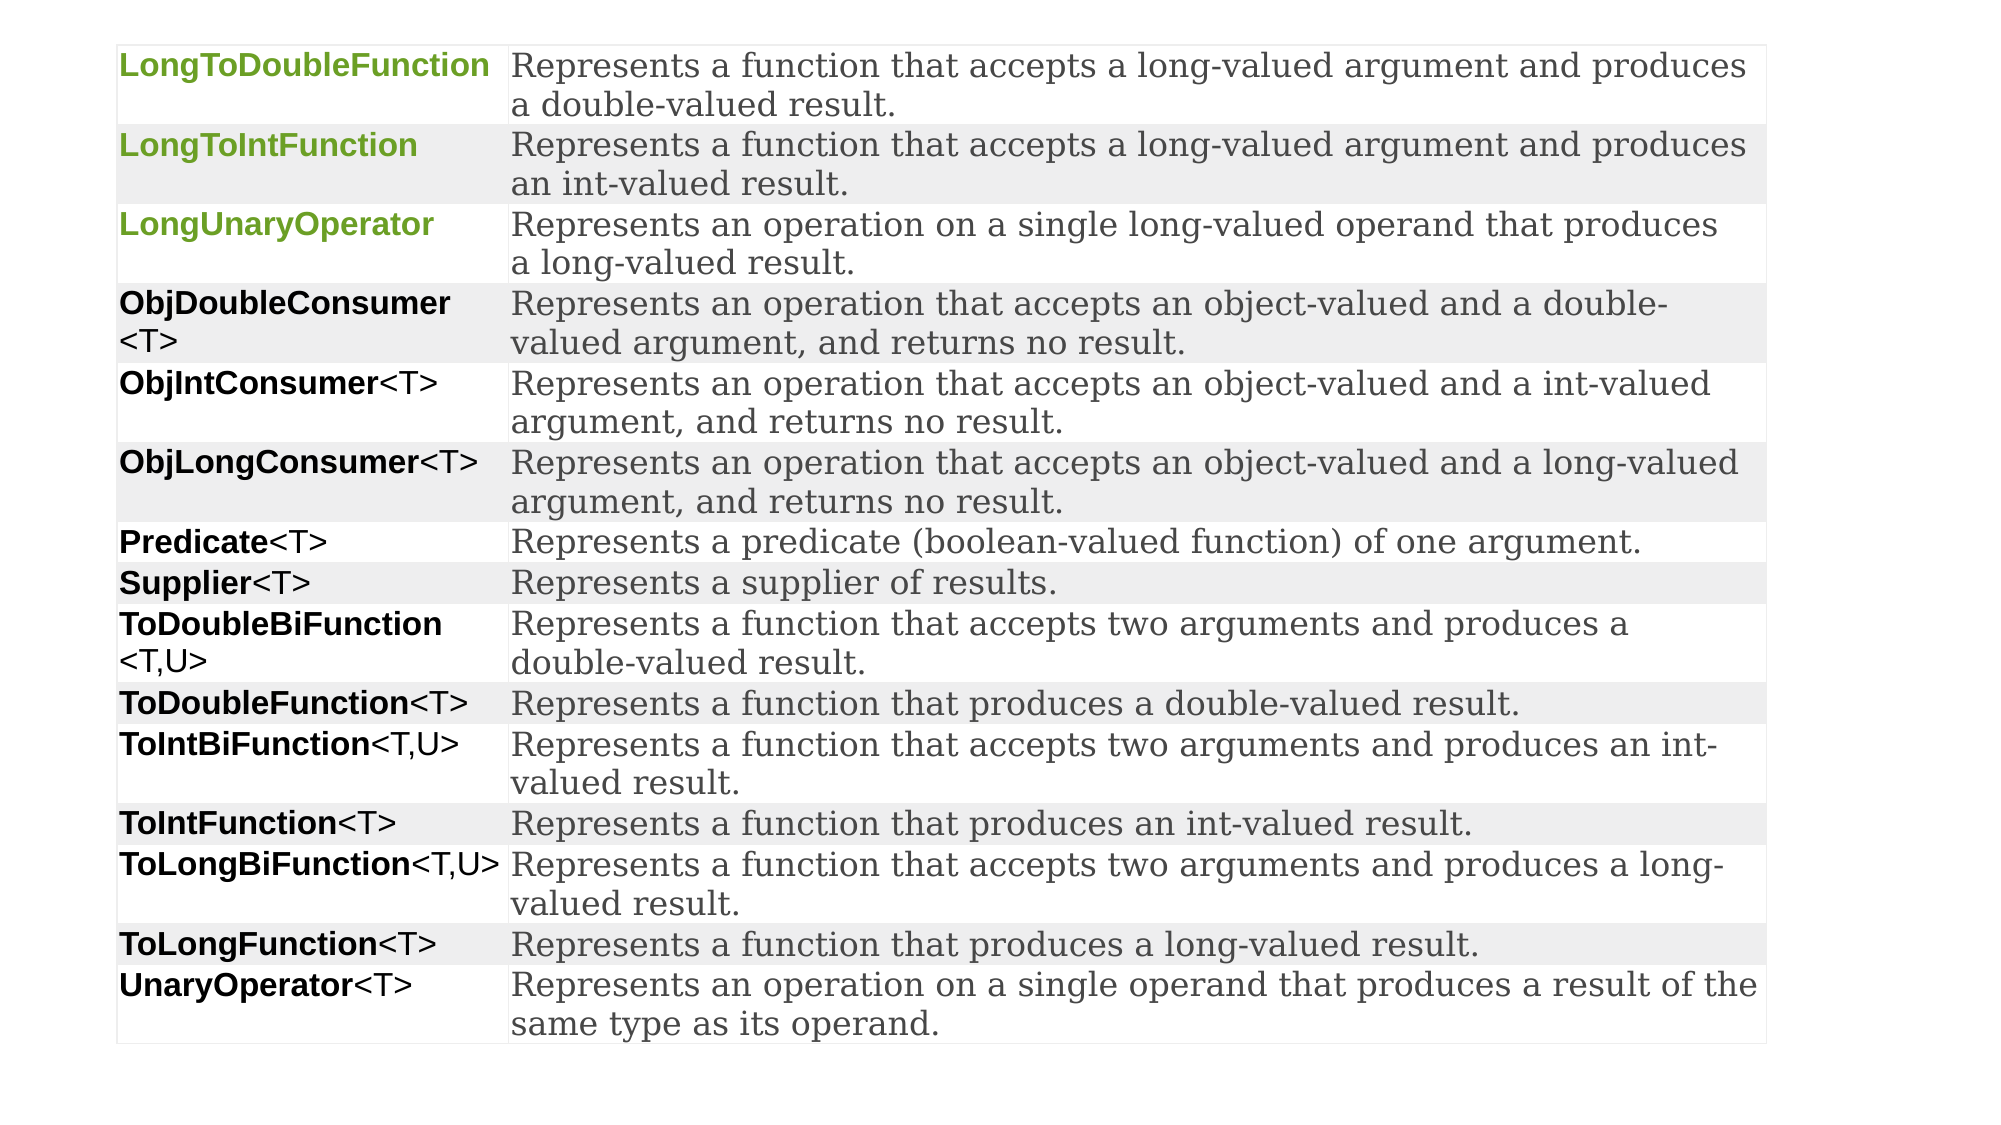

| LongToDoubleFunction | Represents a function that accepts a long-valued argument and produces a double-valued result. |
| --- | --- |
| LongToIntFunction | Represents a function that accepts a long-valued argument and produces an int-valued result. |
| LongUnaryOperator | Represents an operation on a single long-valued operand that produces a long-valued result. |
| ObjDoubleConsumer<T> | Represents an operation that accepts an object-valued and a double-valued argument, and returns no result. |
| ObjIntConsumer<T> | Represents an operation that accepts an object-valued and a int-valued argument, and returns no result. |
| ObjLongConsumer<T> | Represents an operation that accepts an object-valued and a long-valued argument, and returns no result. |
| Predicate<T> | Represents a predicate (boolean-valued function) of one argument. |
| Supplier<T> | Represents a supplier of results. |
| ToDoubleBiFunction<T,U> | Represents a function that accepts two arguments and produces a double-valued result. |
| ToDoubleFunction<T> | Represents a function that produces a double-valued result. |
| ToIntBiFunction<T,U> | Represents a function that accepts two arguments and produces an int-valued result. |
| ToIntFunction<T> | Represents a function that produces an int-valued result. |
| ToLongBiFunction<T,U> | Represents a function that accepts two arguments and produces a long-valued result. |
| ToLongFunction<T> | Represents a function that produces a long-valued result. |
| UnaryOperator<T> | Represents an operation on a single operand that produces a result of the same type as its operand. |